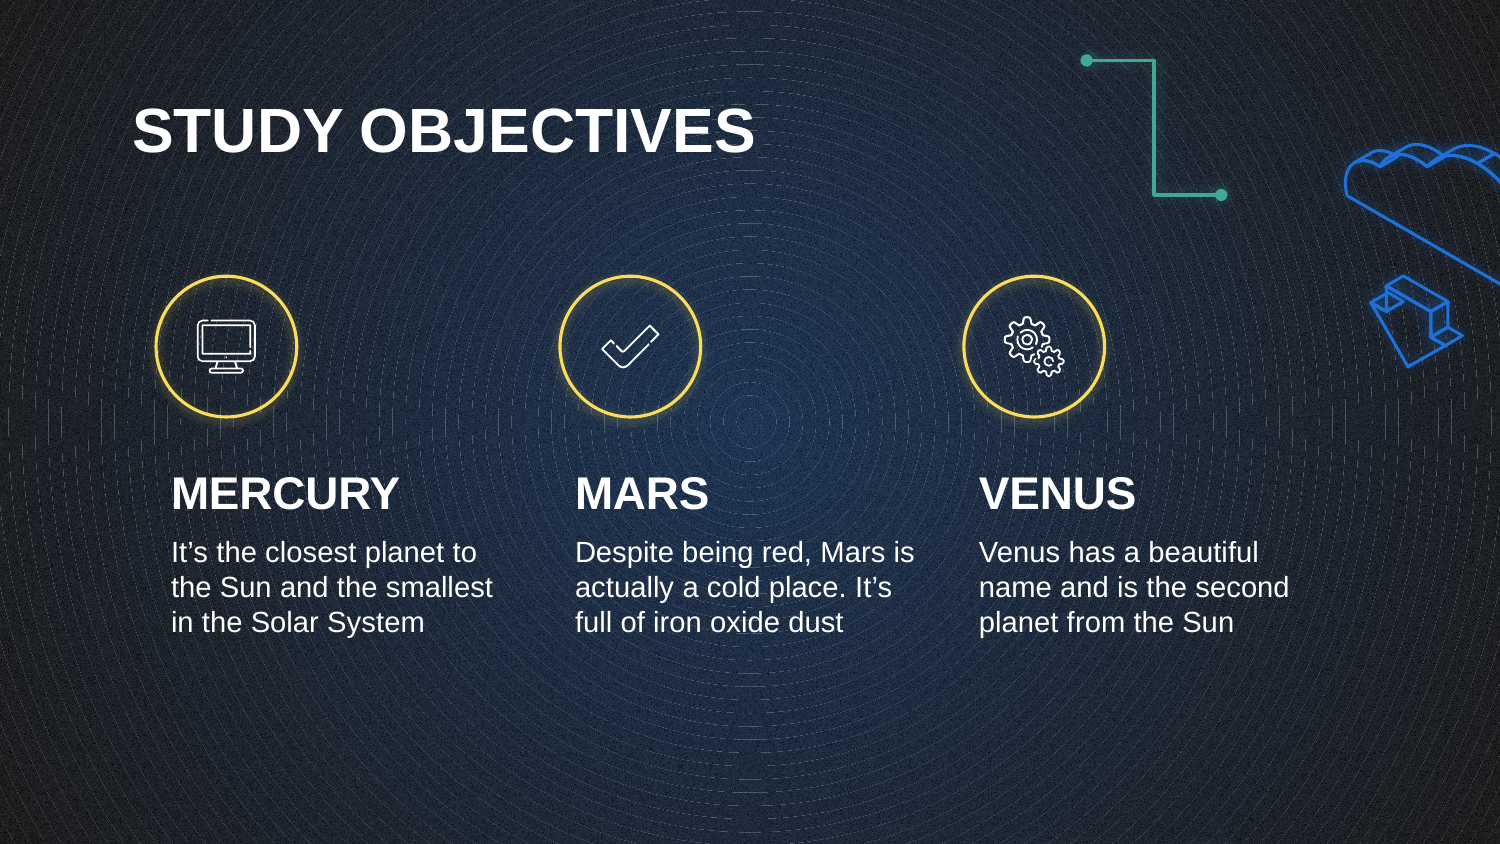

STUDY OBJECTIVES

# MERCURY
MARS
VENUS
It’s the closest planet to the Sun and the smallest in the Solar System
Despite being red, Mars is actually a cold place. It’s full of iron oxide dust
Venus has a beautiful name and is the second planet from the Sun